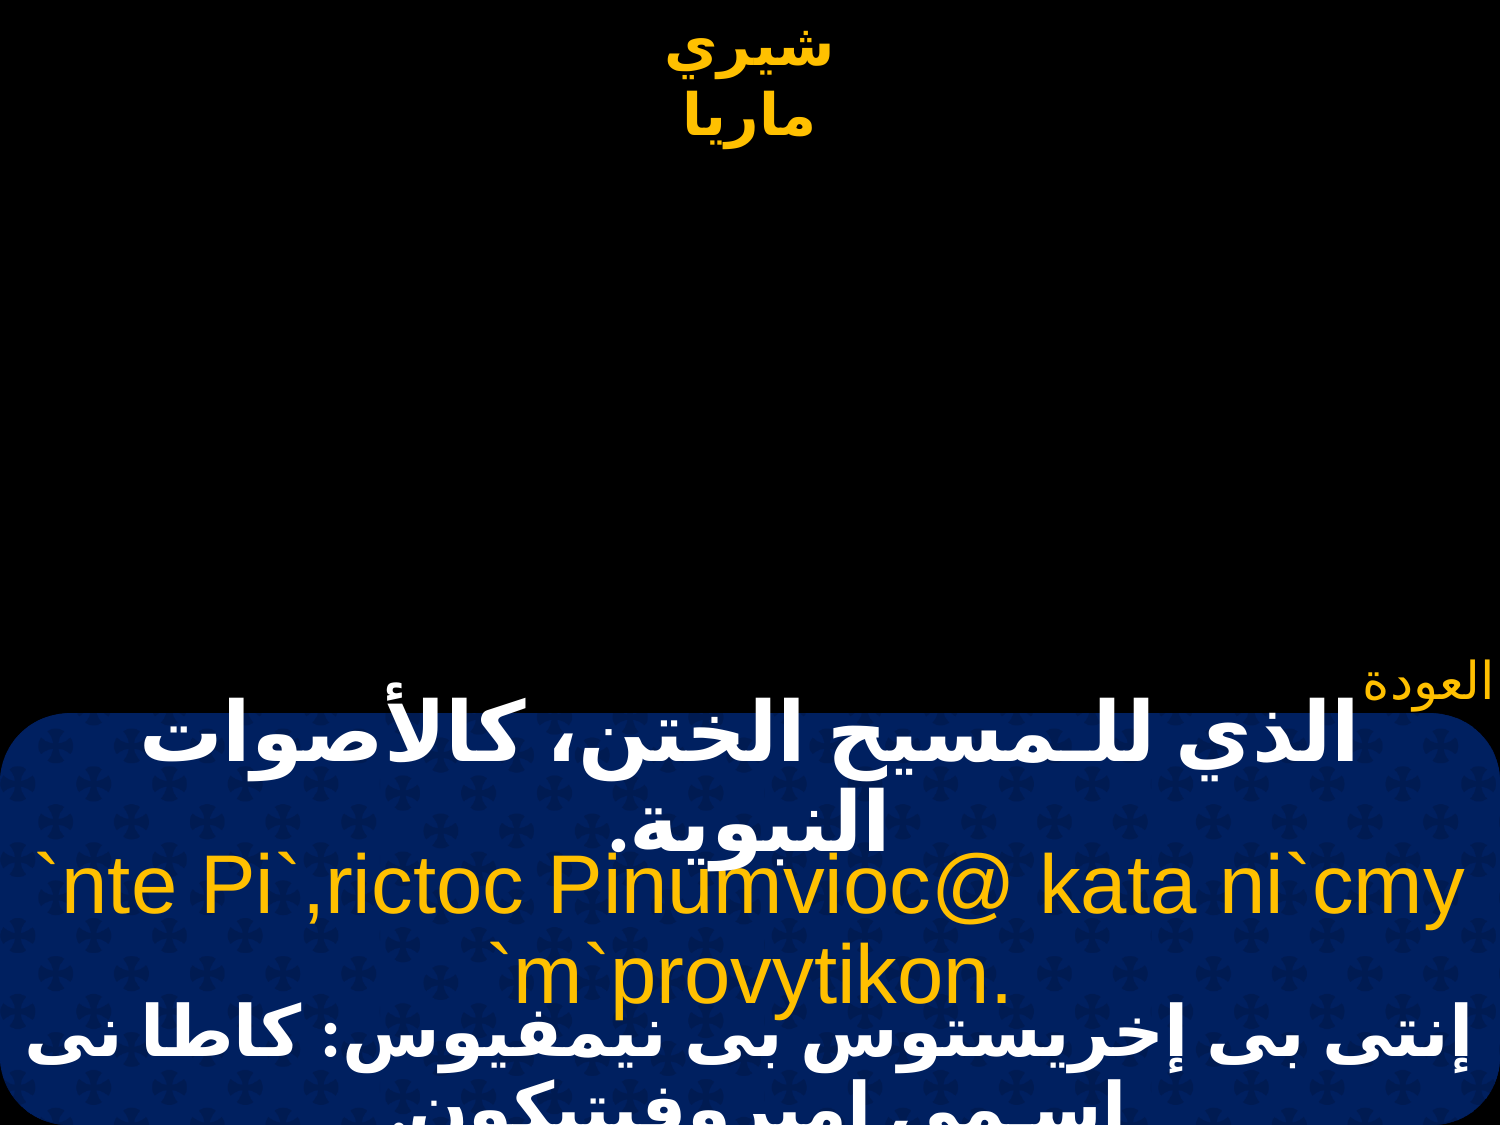

الذي للـمسيح الختن، كالأصوات النبوية.
`nte Pi`,rictoc Pinumvioc@ kata ni`cmy `m`provytikon.
إنتى بى إخريستوس بى نيمفيوس: كاطا نى إسـمى إمبروفيتيكون.